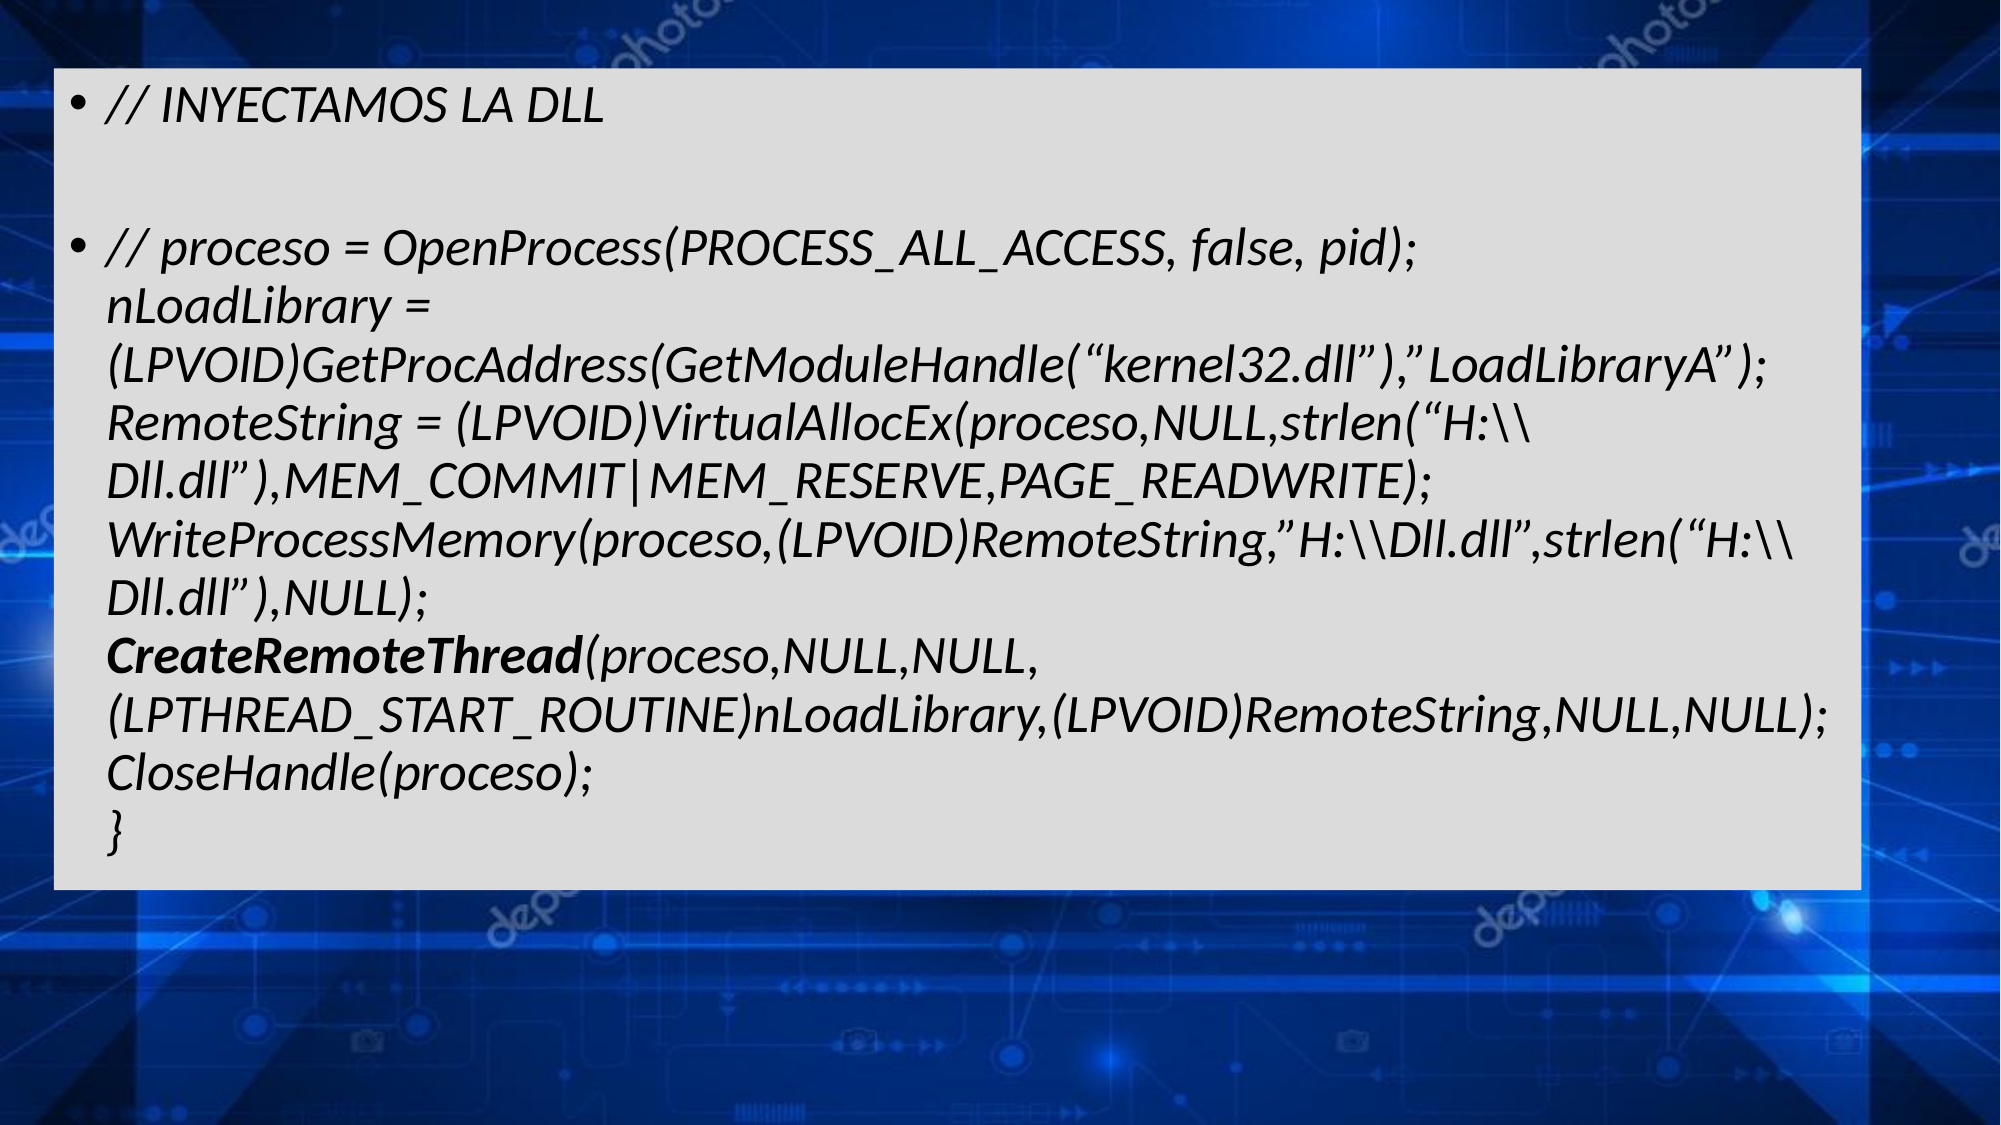

// INYECTAMOS LA DLL
// proceso = OpenProcess(PROCESS_ALL_ACCESS, false, pid);
nLoadLibrary = (LPVOID)GetProcAddress(GetModuleHandle(“kernel32.dll”),”LoadLibraryA”);
RemoteString = (LPVOID)VirtualAllocEx(proceso,NULL,strlen(“H:\\Dll.dll”),MEM_COMMIT|MEM_RESERVE,PAGE_READWRITE);
WriteProcessMemory(proceso,(LPVOID)RemoteString,”H:\\Dll.dll”,strlen(“H:\\Dll.dll”),NULL);
CreateRemoteThread(proceso,NULL,NULL,(LPTHREAD_START_ROUTINE)nLoadLibrary,(LPVOID)RemoteString,NULL,NULL);
CloseHandle(proceso);
}